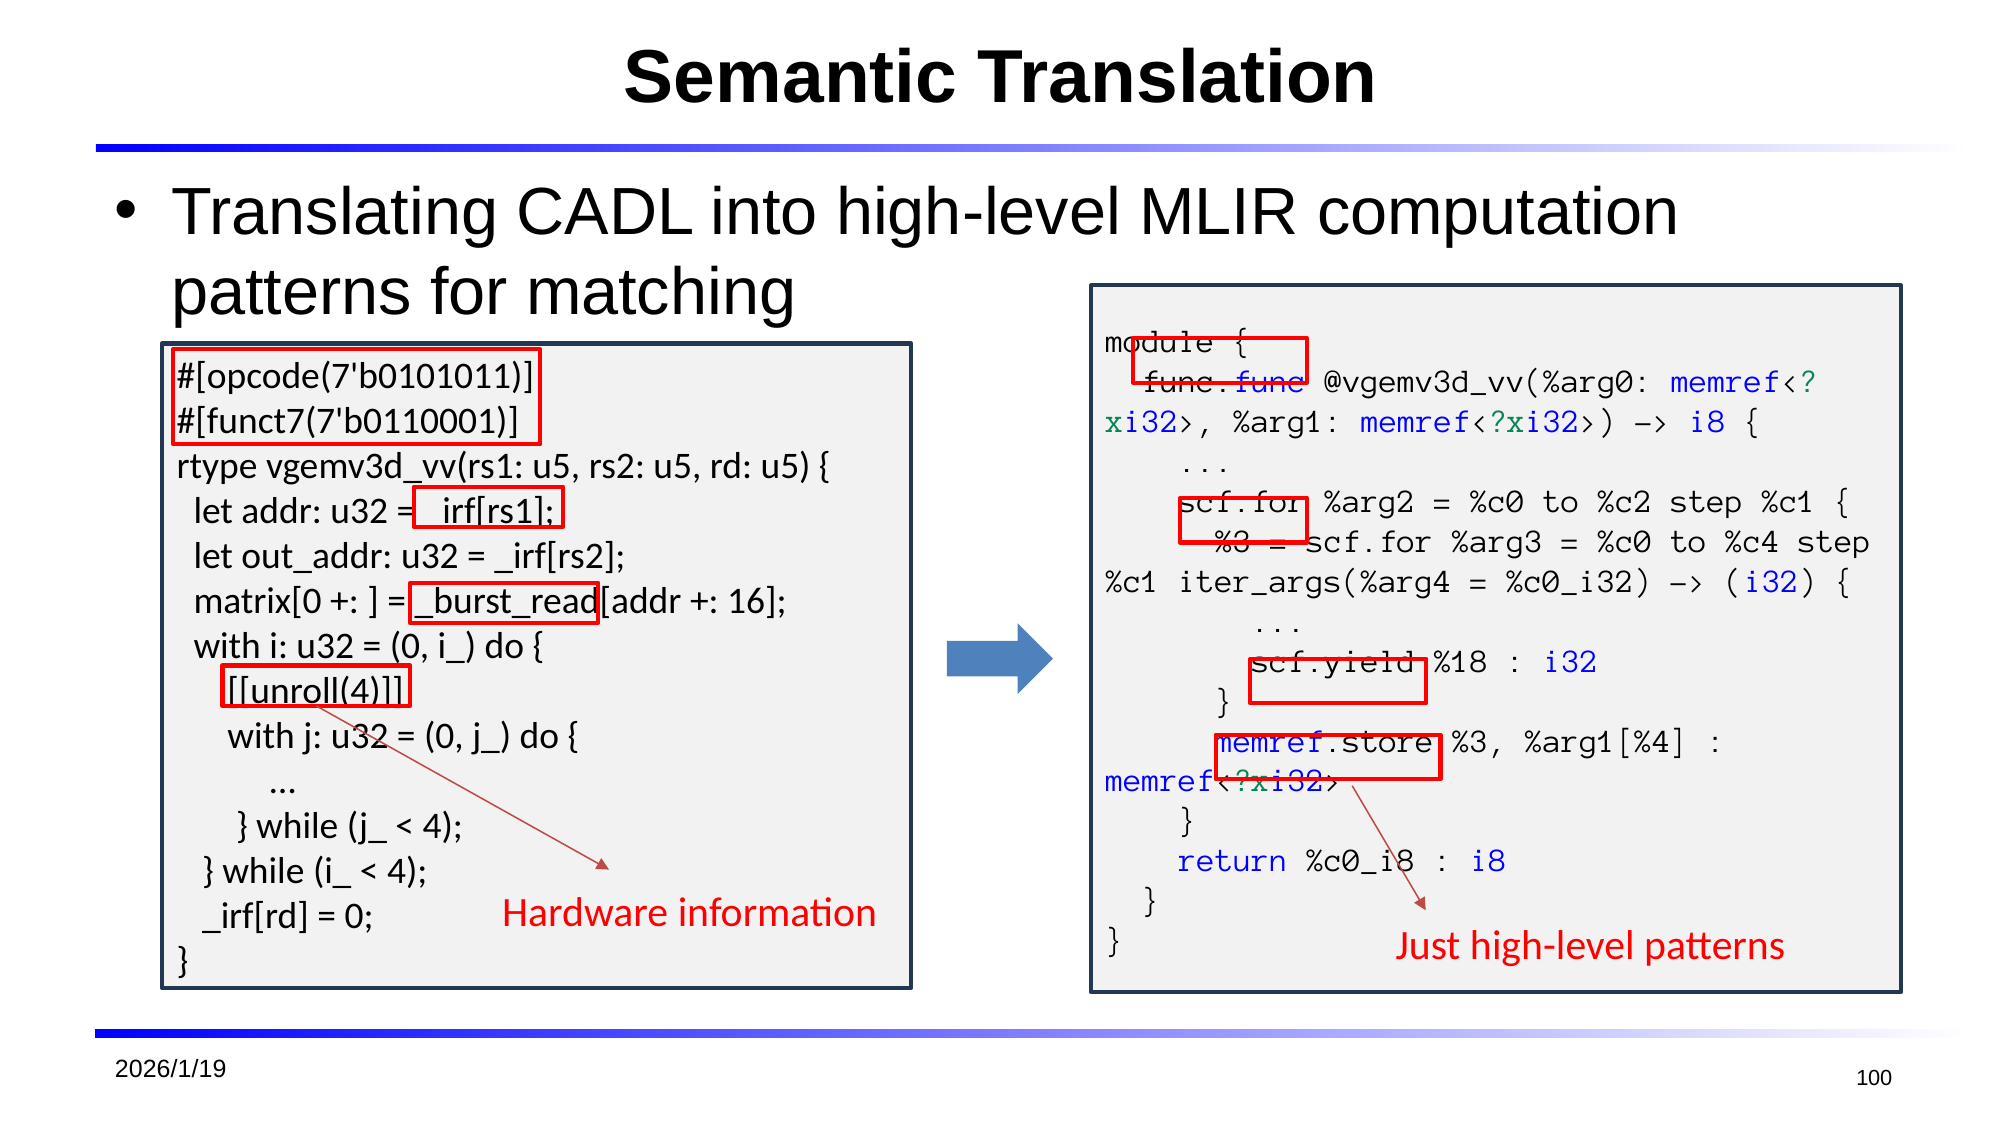

# Semantic Translation
Translating CADL into high-level MLIR computation patterns for matching
module {
  func.func @vgemv3d_vv(%arg0: memref<?xi32>, %arg1: memref<?xi32>) -> i8 {
    ...
    scf.for %arg2 = %c0 to %c2 step %c1 {
      %3 = scf.for %arg3 = %c0 to %c4 step %c1 iter_args(%arg4 = %c0_i32) -> (i32) {
        ...
        scf.yield %18 : i32
      }
      memref.store %3, %arg1[%4] : memref<?xi32>
    }
    return %c0_i8 : i8
  }
}

#[opcode(7'b0101011)]
#[funct7(7'b0110001)]
rtype vgemv3d_vv(rs1: u5, rs2: u5, rd: u5) {
  let addr: u32 = _irf[rs1];
  let out_addr: u32 = _irf[rs2];
  matrix[0 +: ] = _burst_read[addr +: 16];
  with i: u32 = (0, i_) do {
      [[unroll(4)]]
      with j: u32 = (0, j_) do {
           …
       } while (j_ < 4);
   } while (i_ < 4);
   _irf[rd] = 0;
}

Hardware information
Just high-level patterns
2026/1/19
100